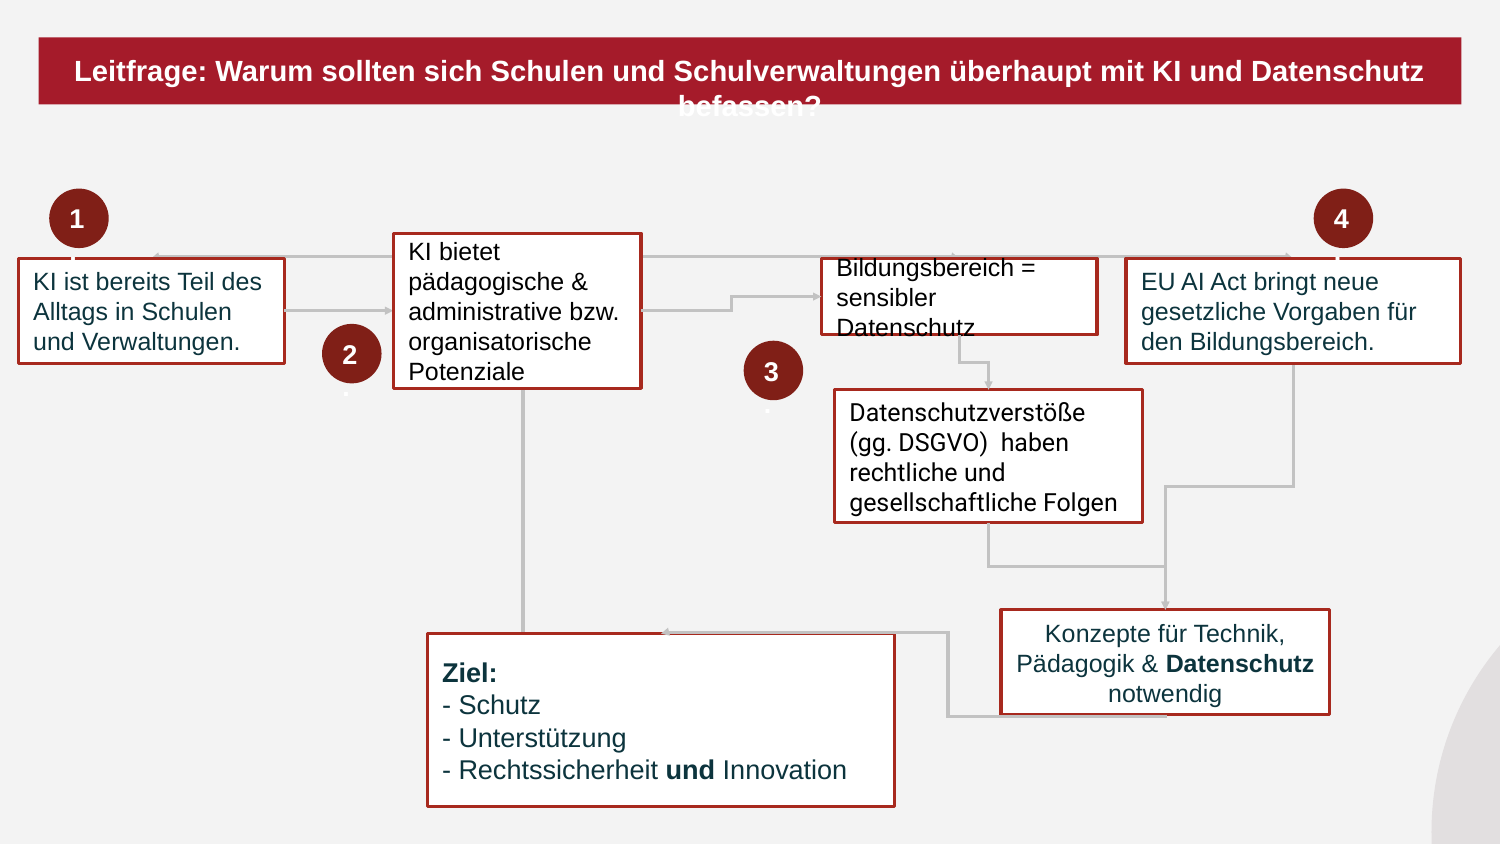

Leitfrage: Warum sollten sich Schulen und Schulverwaltungen überhaupt mit KI und Datenschutz befassen?
1.
4.

KI bietet pädagogische & administrative bzw. organisatorische Potenziale
KI ist bereits Teil des Alltags in Schulen und Verwaltungen.
Bildungsbereich = sensibler Datenschutz
EU AI Act bringt neue gesetzliche Vorgaben für den Bildungsbereich.
2.

3.

Datenschutzverstöße
(gg. DSGVO)  haben rechtliche und gesellschaftliche Folgen

Konzepte für Technik, Pädagogik & Datenschutz notwendig
Ziel:
- Schutz
- Unterstützung
- Rechtssicherheit und Innovation